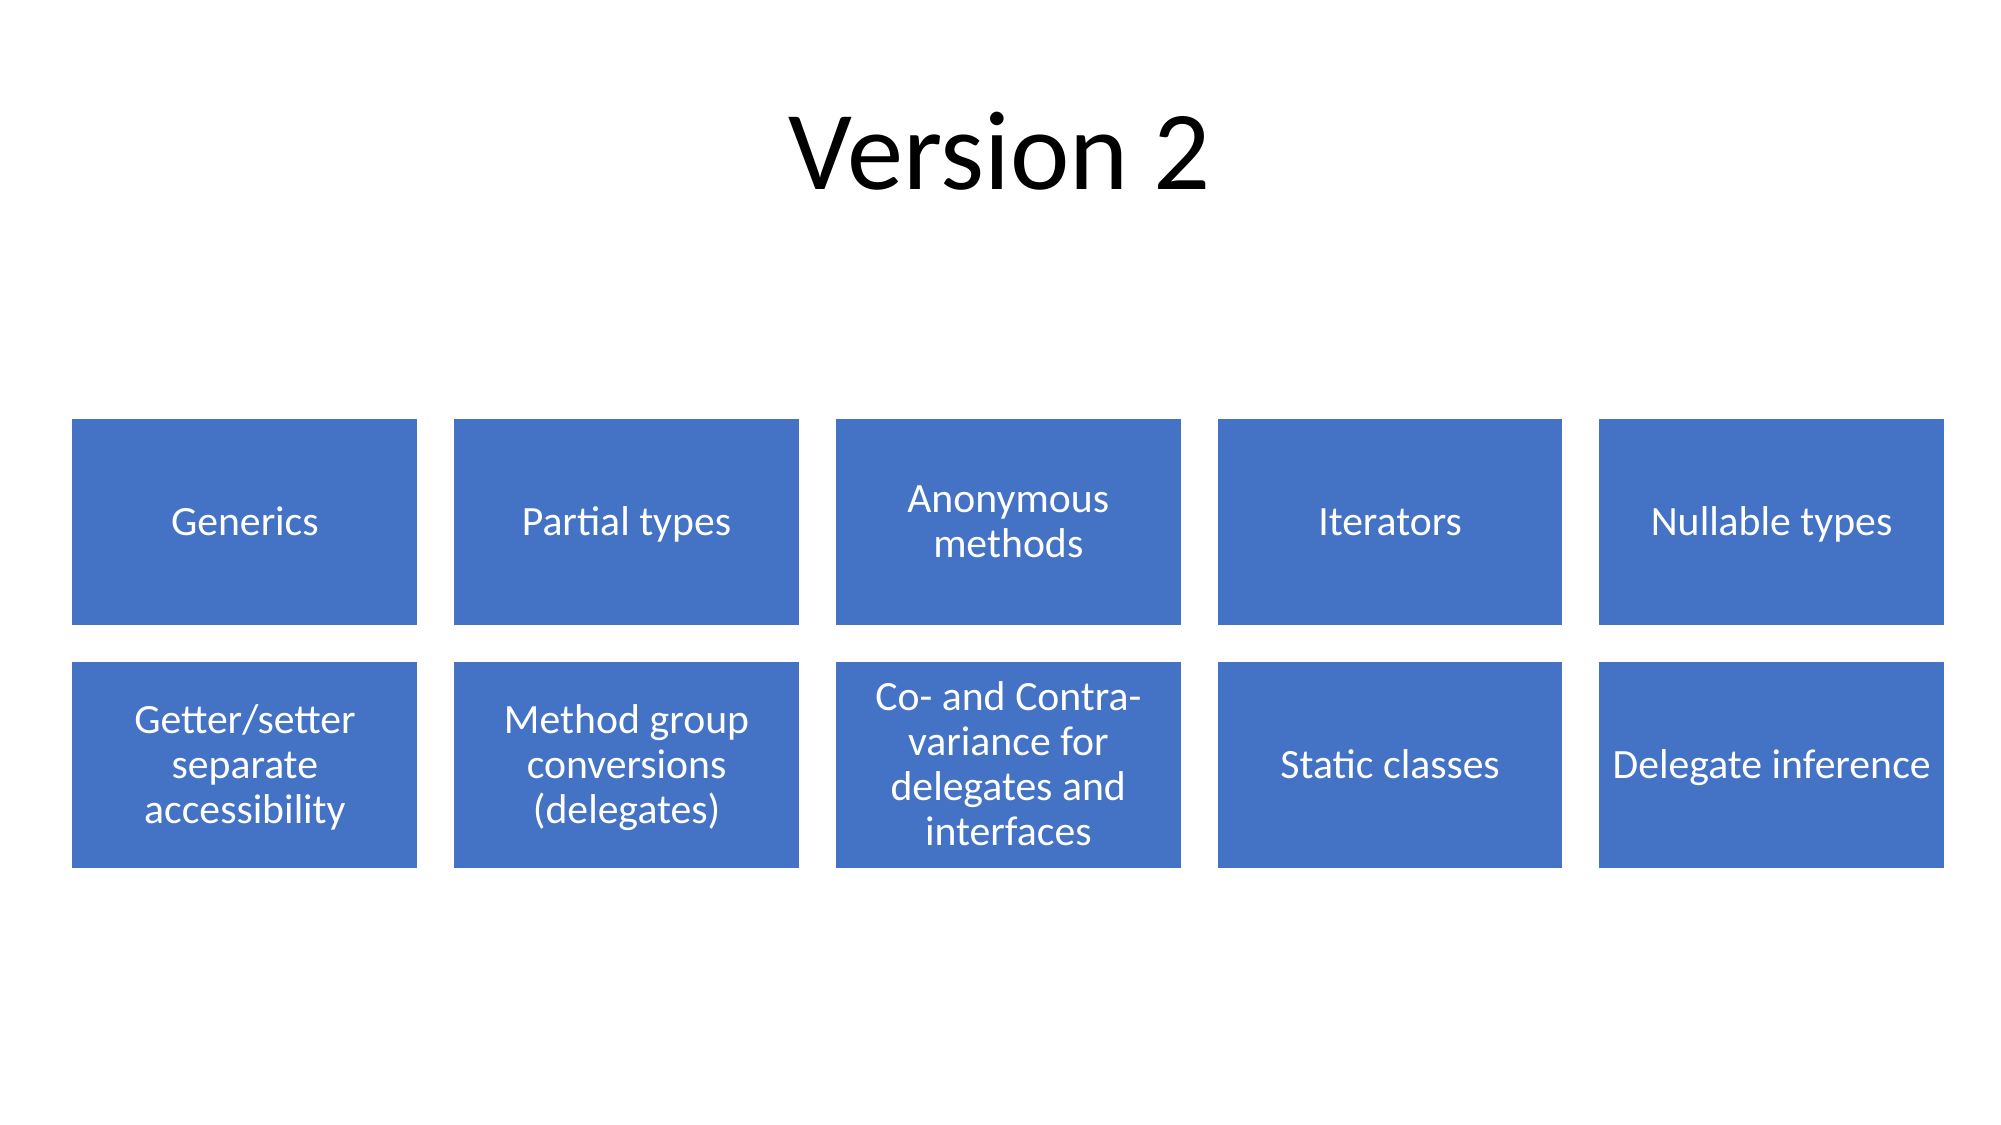

Version 2
Generics
Partial types
Anonymous methods
Iterators
Nullable types
Getter/setter separate accessibility
Method group conversions (delegates)
Co- and Contra-variance for delegates and interfaces
Static classes
Delegate inference